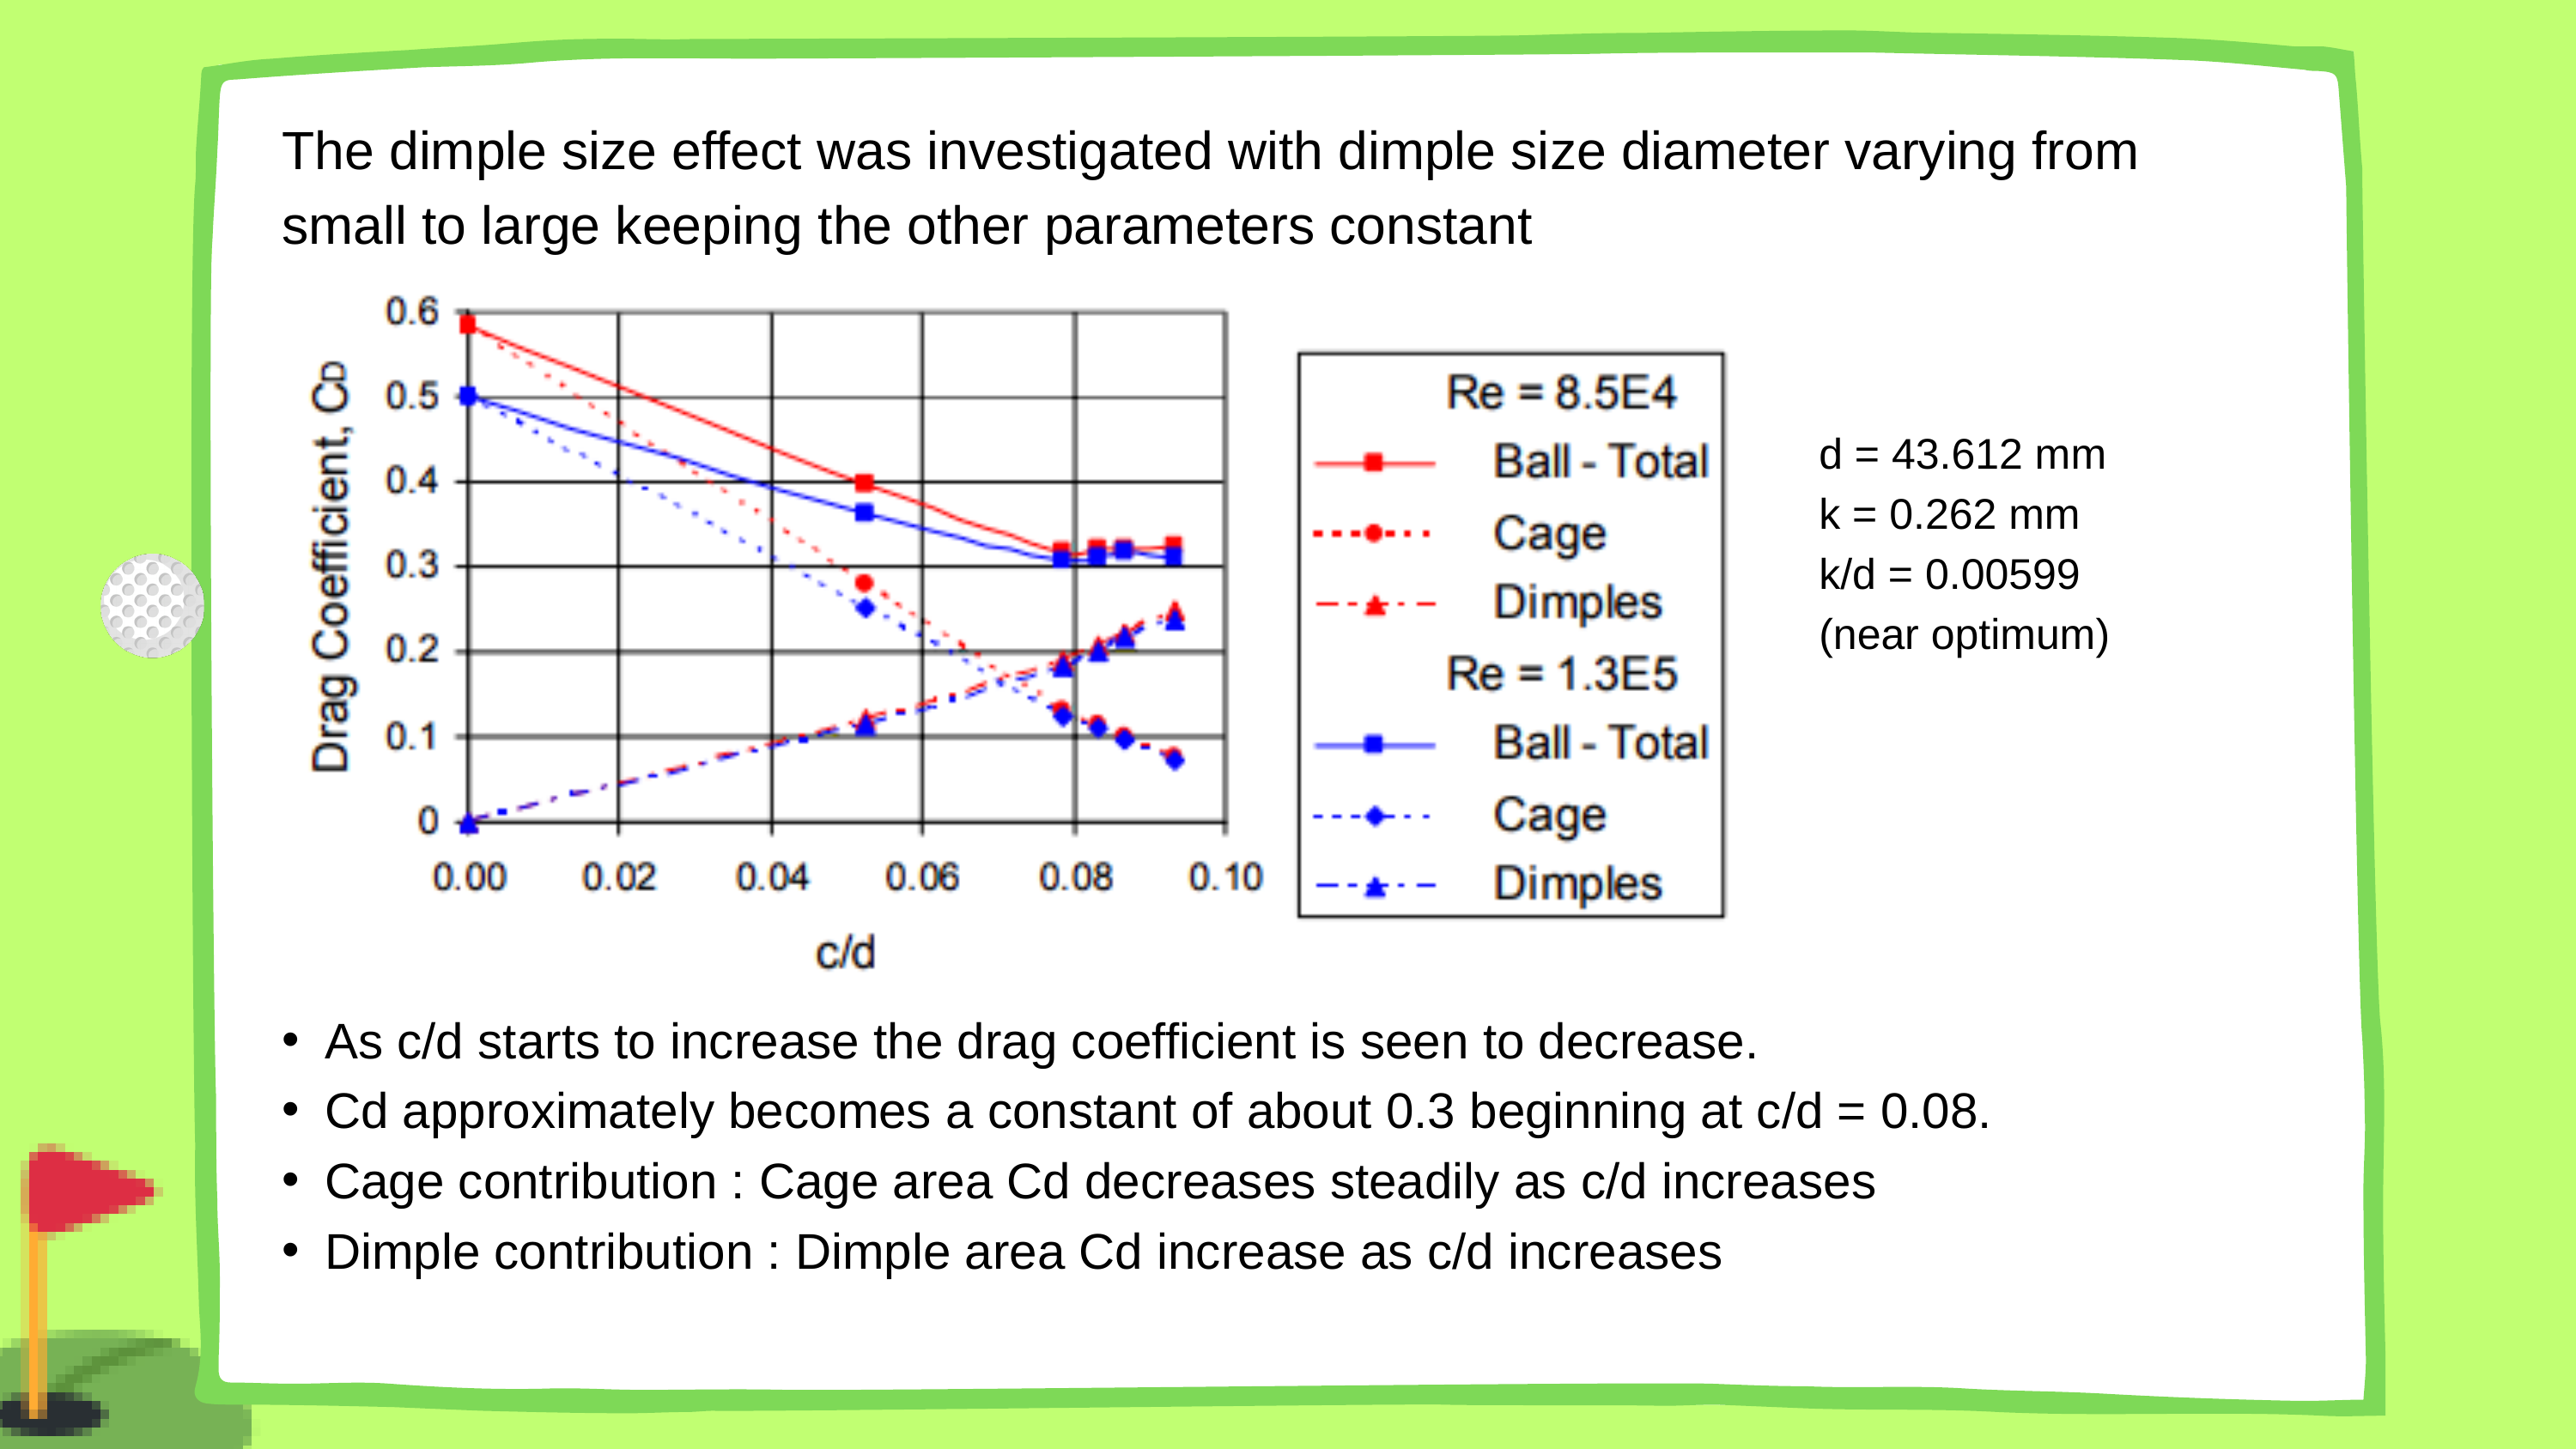

The dimple size effect was investigated with dimple size diameter varying from small to large keeping the other parameters constant

d = 43.612 mm
k = 0.262 mm
k/d = 0.00599
(near optimum)

As c/d starts to increase the drag coefficient is seen to decrease.
Cd approximately becomes a constant of about 0.3 beginning at c/d = 0.08.
Cage contribution : Cage area Cd decreases steadily as c/d increases
Dimple contribution : Dimple area Cd increase as c/d increases